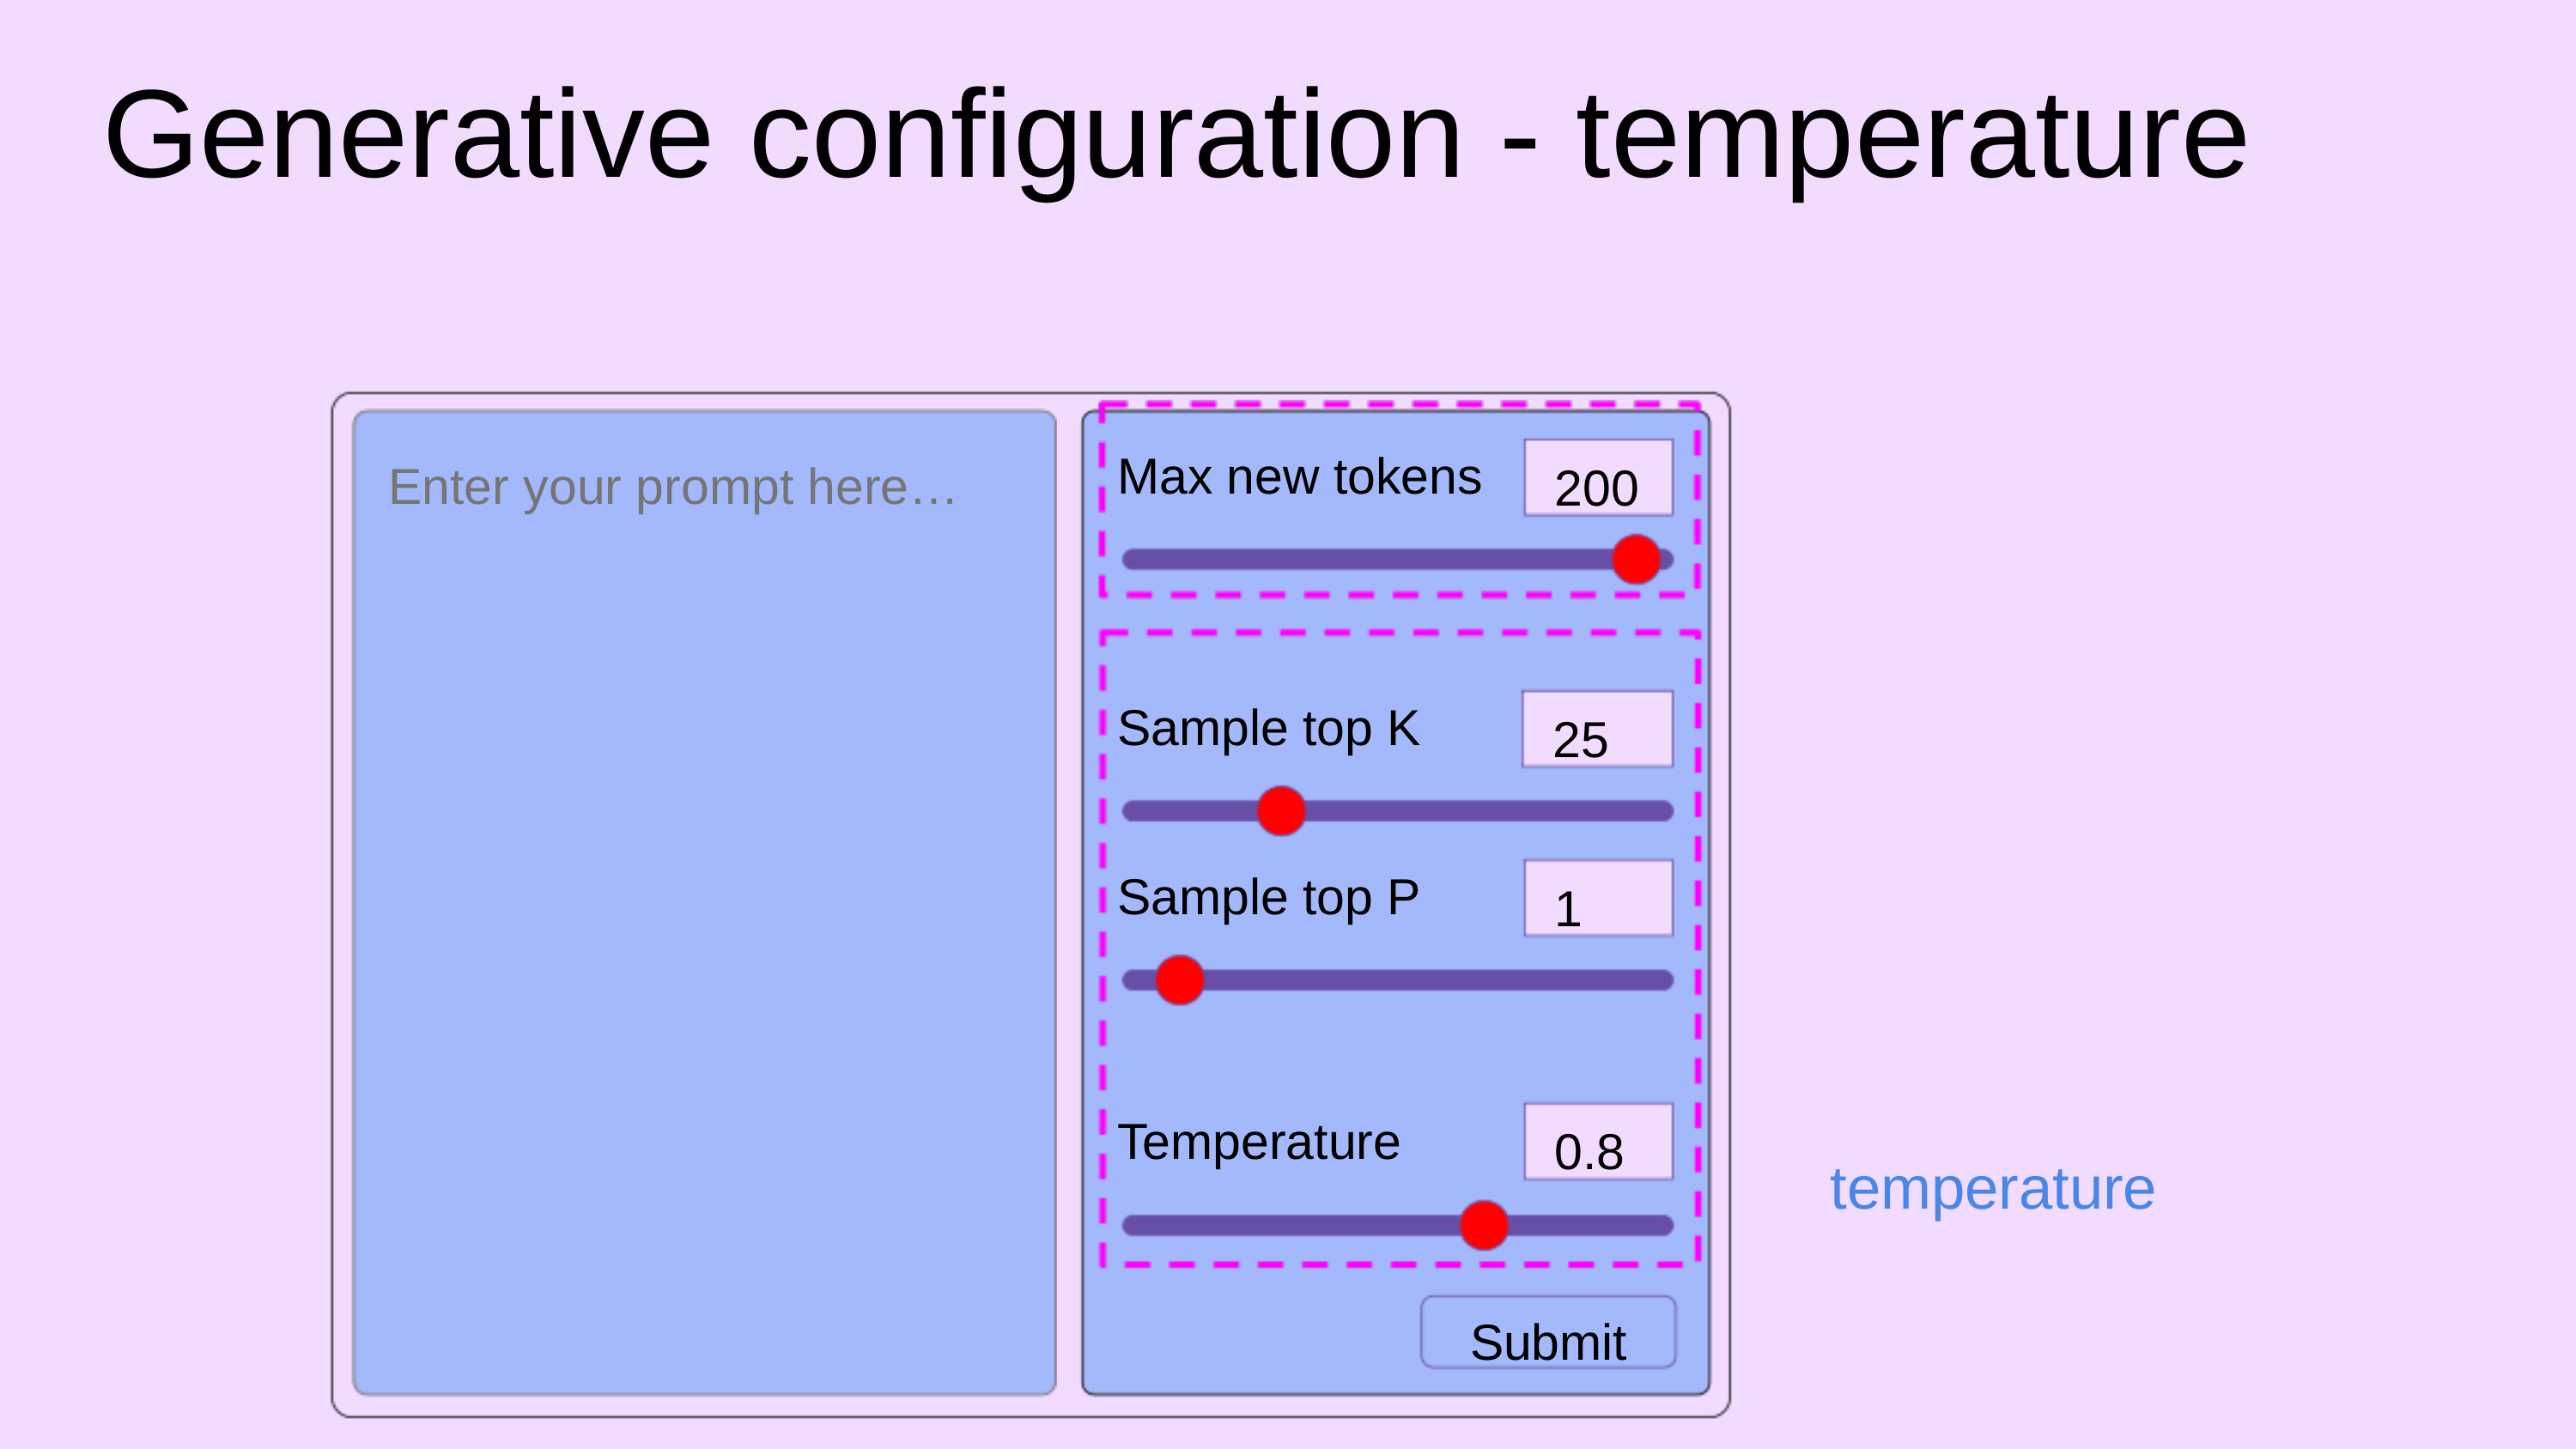

Generative configuration - temperature

Max new tokens
Enter your prompt here…
200
Sample top K
25
Sample top P
1
Temperature
0.8
temperature
Submit